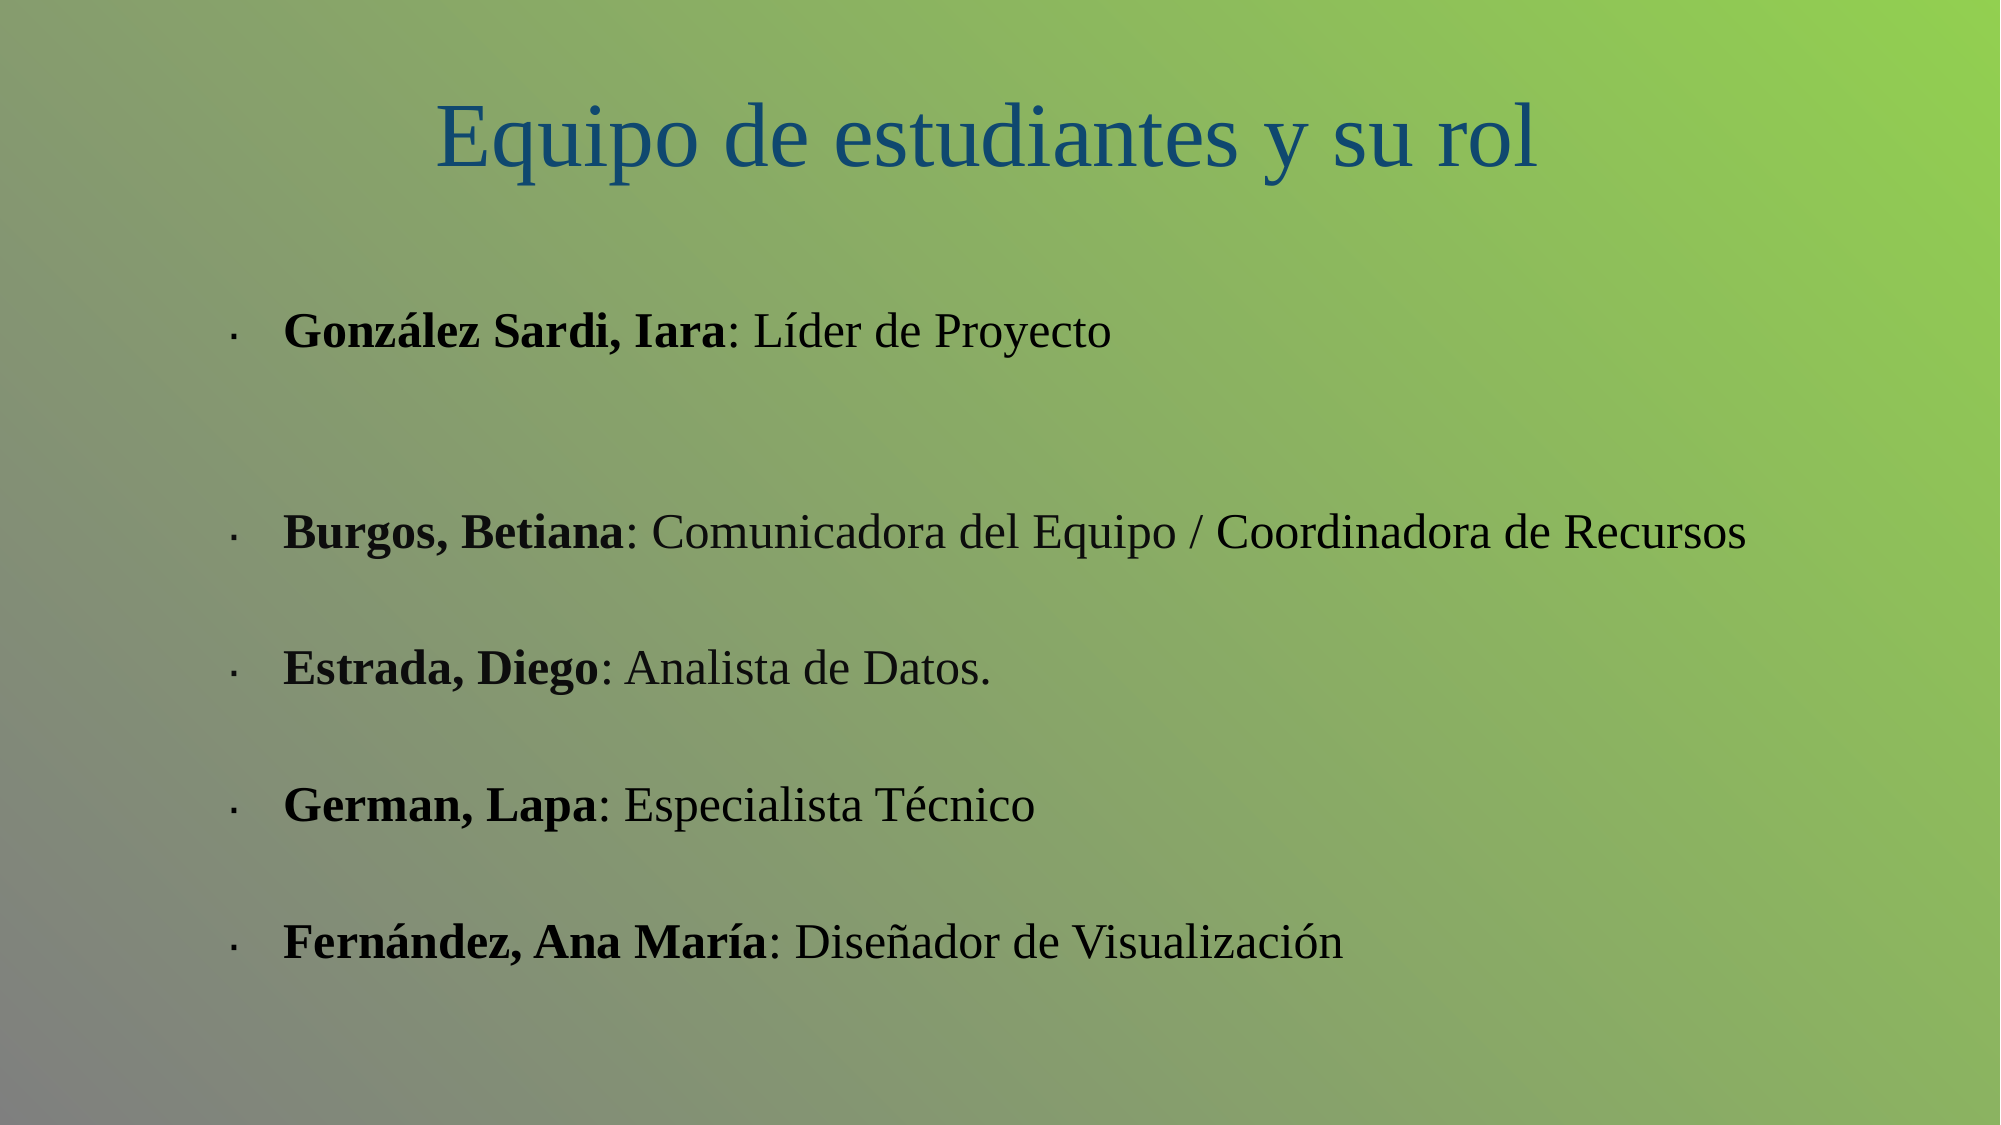

Equipo de estudiantes y su rol
González Sardi, Iara: Líder de Proyecto

Burgos, Betiana: Comunicadora del Equipo / Coordinadora de Recursos
Estrada, Diego: Analista de Datos.
German, Lapa: Especialista Técnico
Fernández, Ana María: Diseñador de Visualización